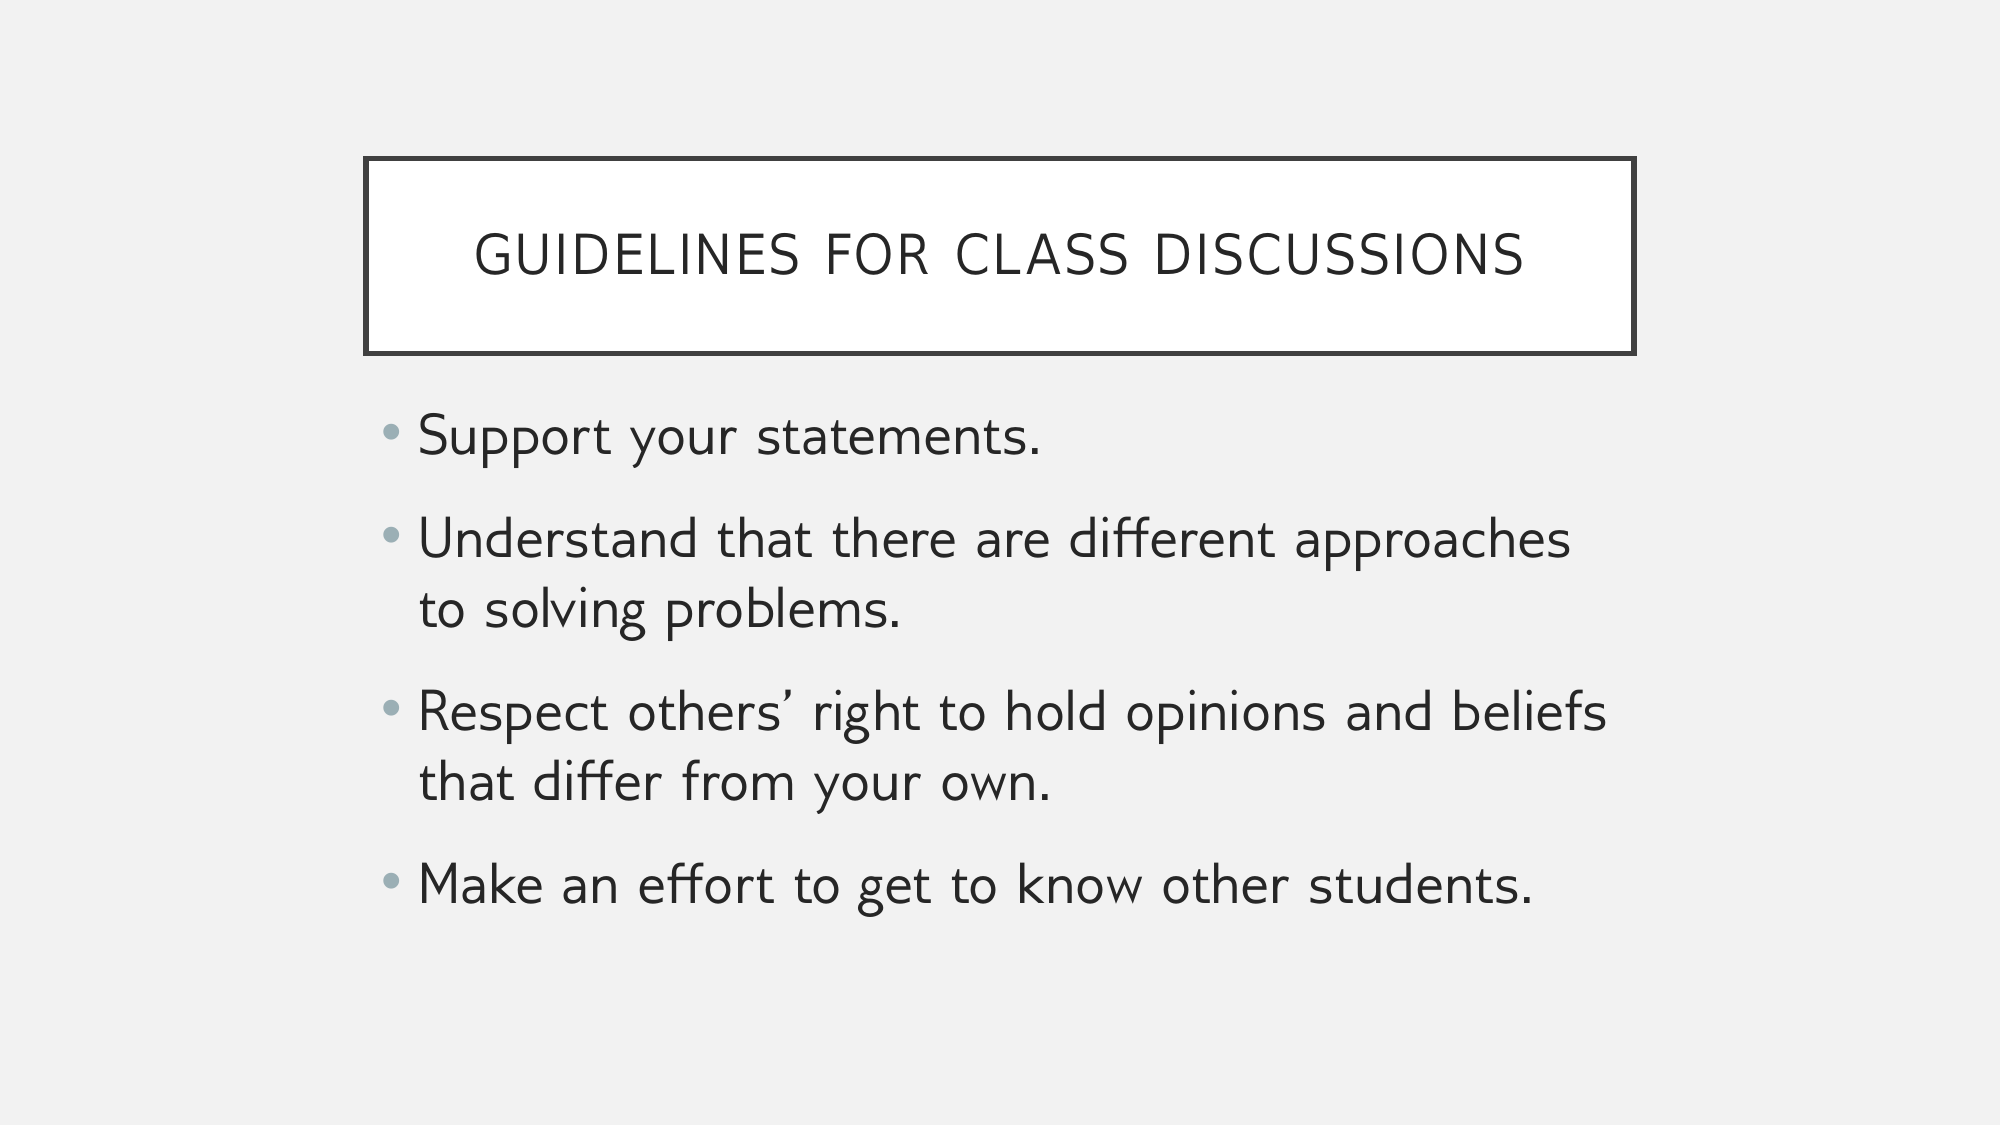

# Guidelines for class discussions
Support your statements.
Understand that there are different approaches to solving problems.
Respect others’ right to hold opinions and beliefs that differ from your own.
Make an effort to get to know other students.